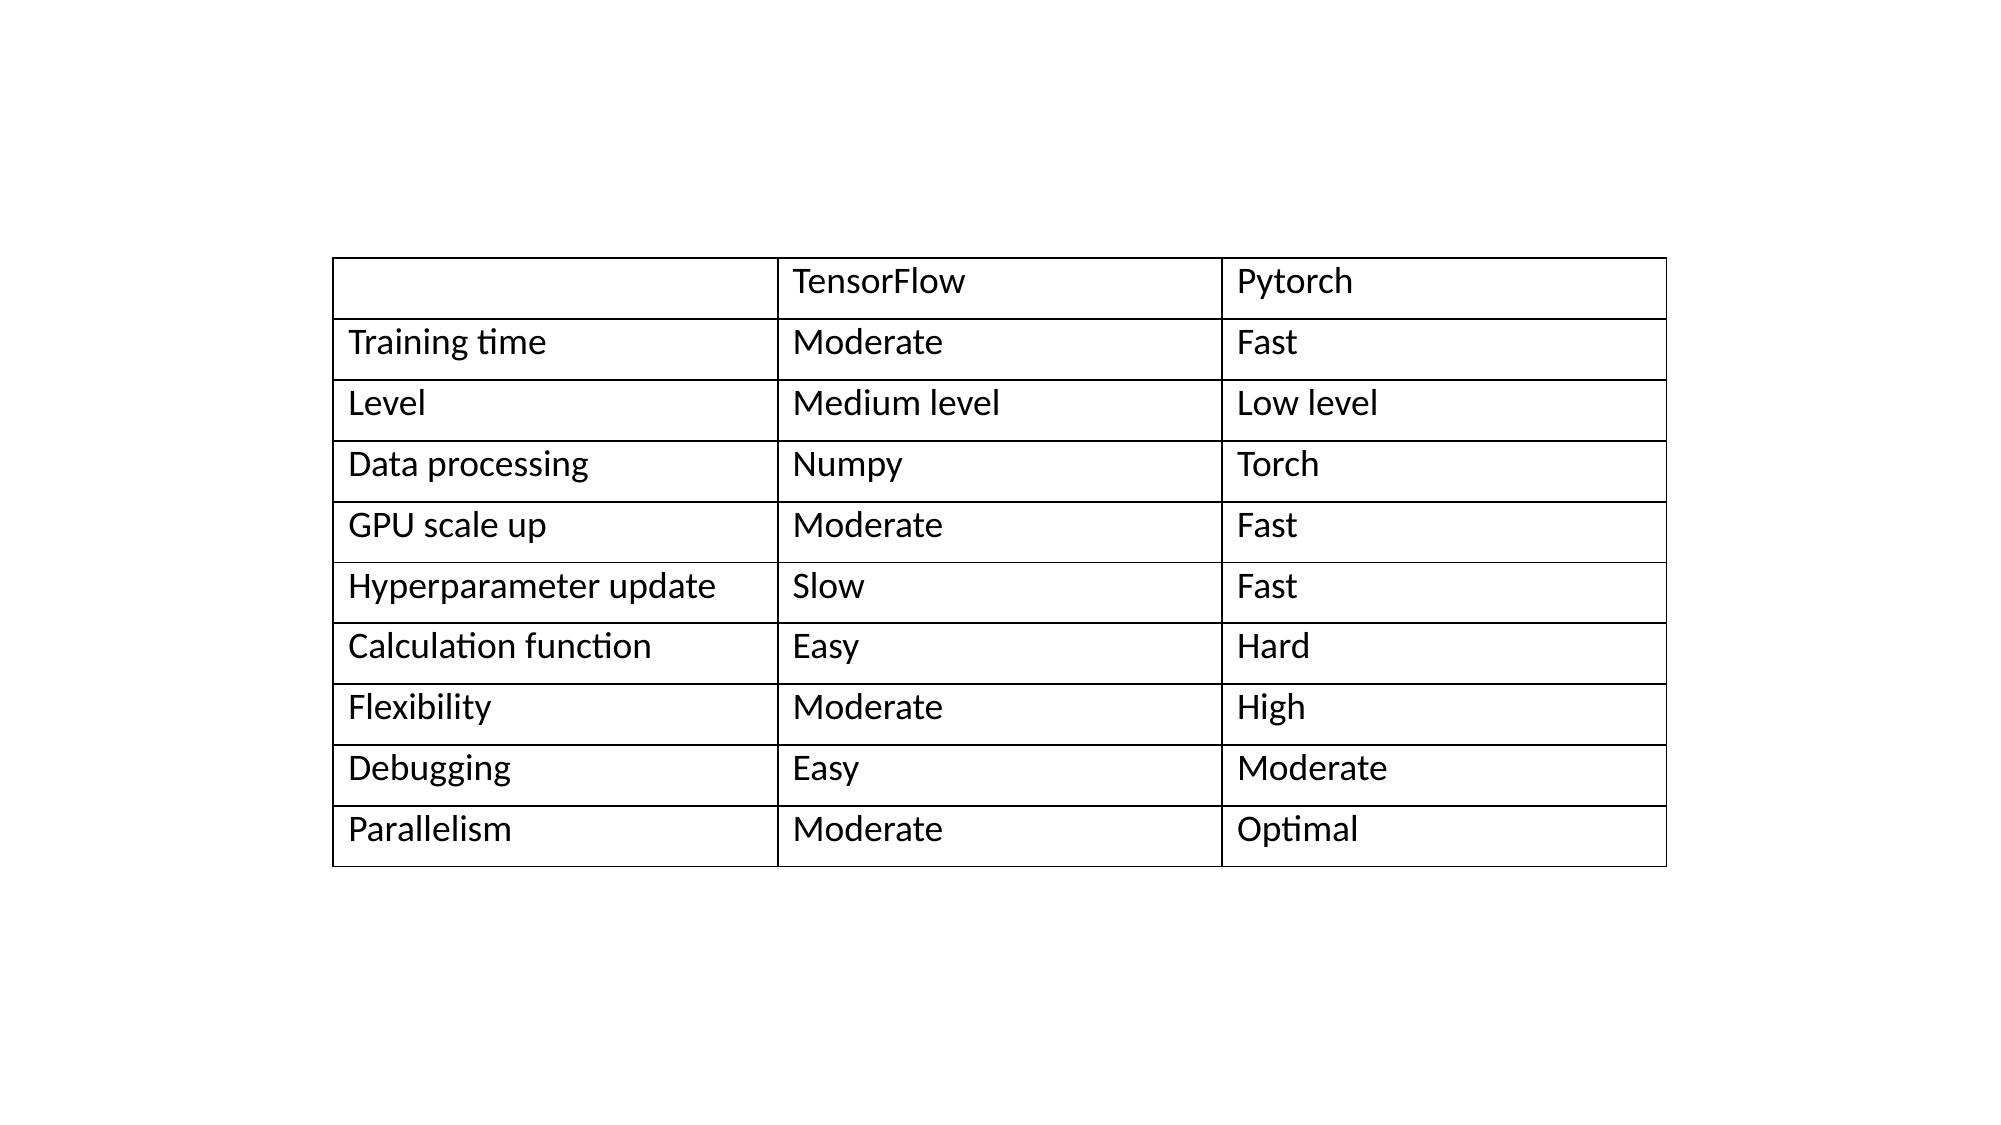

|  | TensorFlow | Pytorch |
| --- | --- | --- |
| Training time | Moderate | Fast |
| Level | Medium level | Low level |
| Data processing | Numpy | Torch |
| GPU scale up | Moderate | Fast |
| Hyperparameter update | Slow | Fast |
| Calculation function | Easy | Hard |
| Flexibility | Moderate | High |
| Debugging | Easy | Moderate |
| Parallelism | Moderate | Optimal |